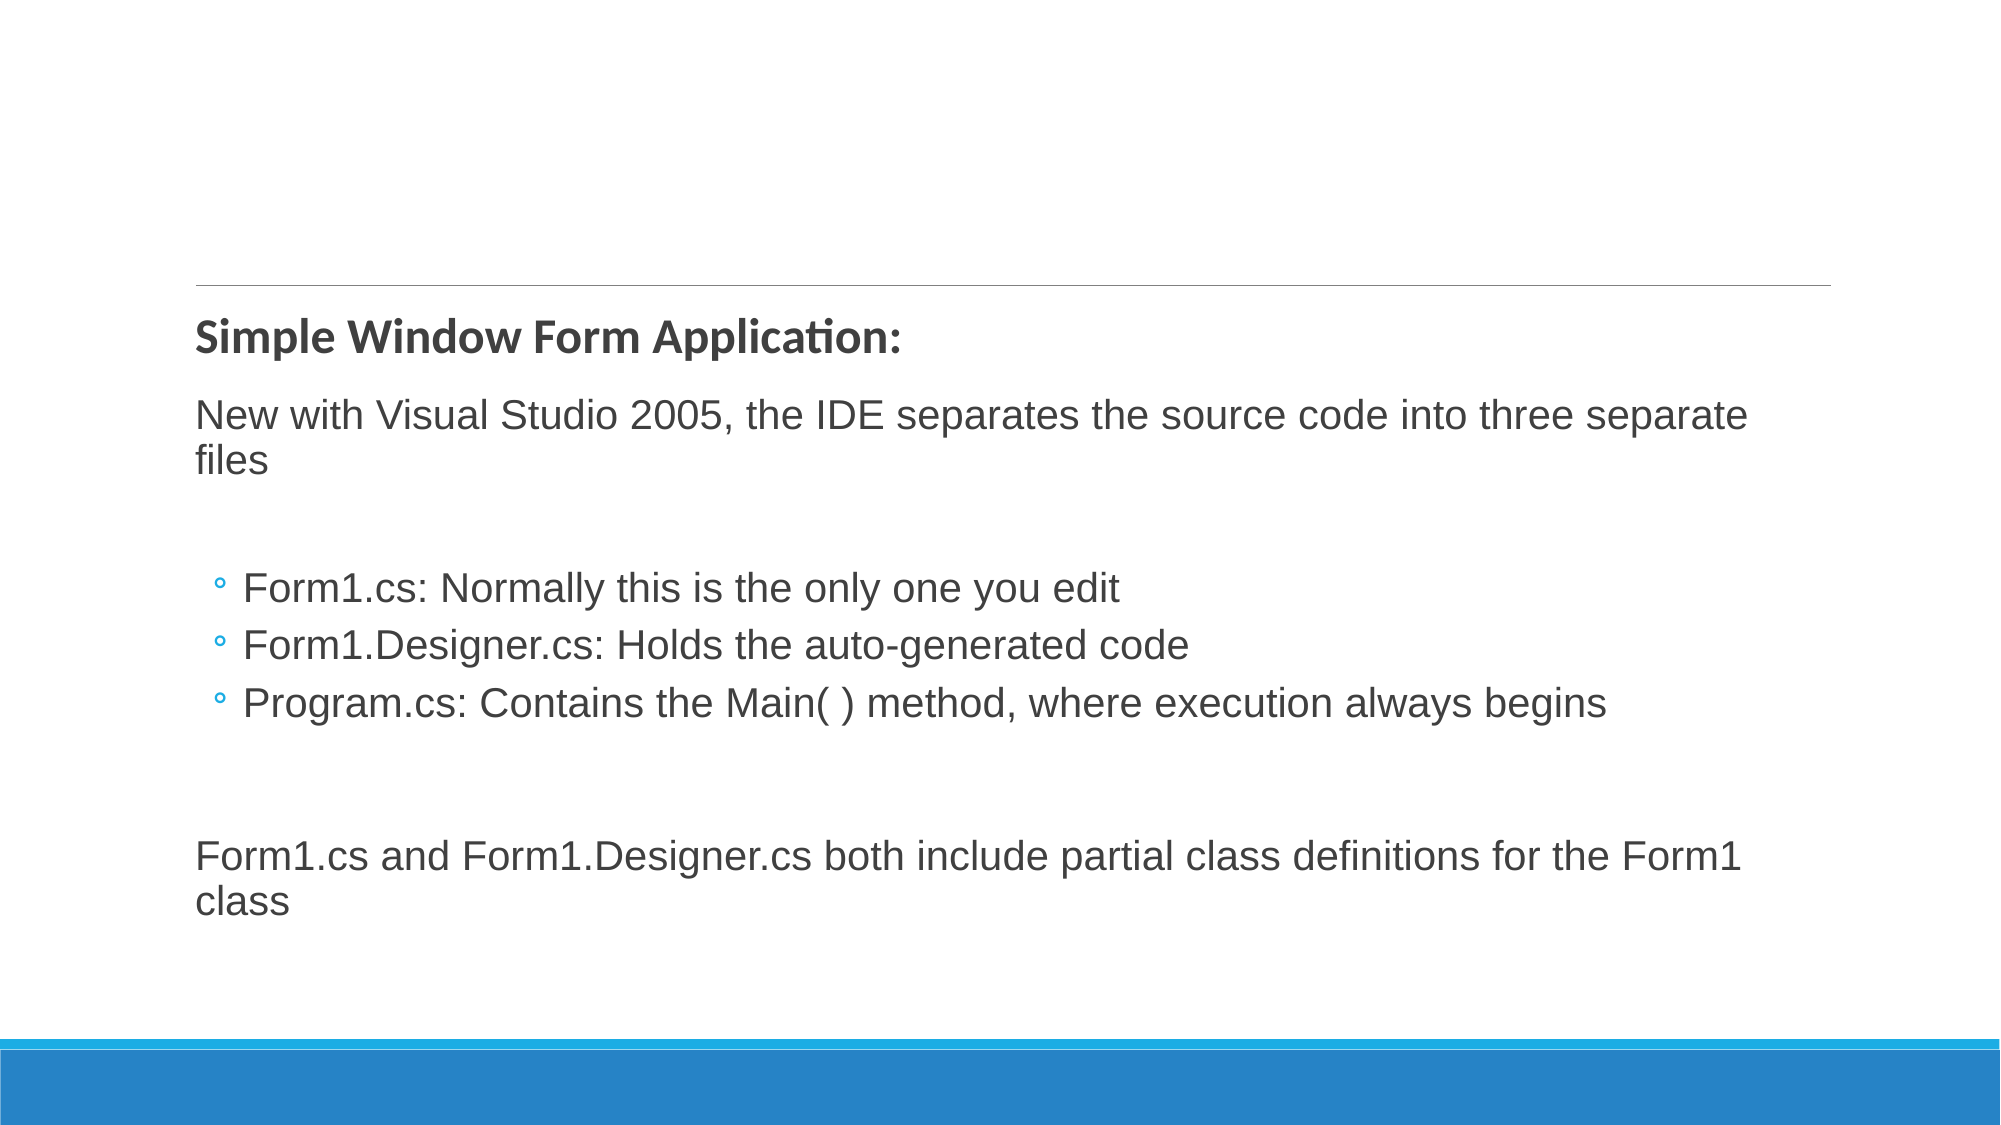

#
Simple Window Form Application:
New with Visual Studio 2005, the IDE separates the source code into three separate files

Form1.cs: Normally this is the only one you edit
Form1.Designer.cs: Holds the auto-generated code
Program.cs: Contains the Main( ) method, where execution always begins

Form1.cs and Form1.Designer.cs both include partial class definitions for the Form1 class